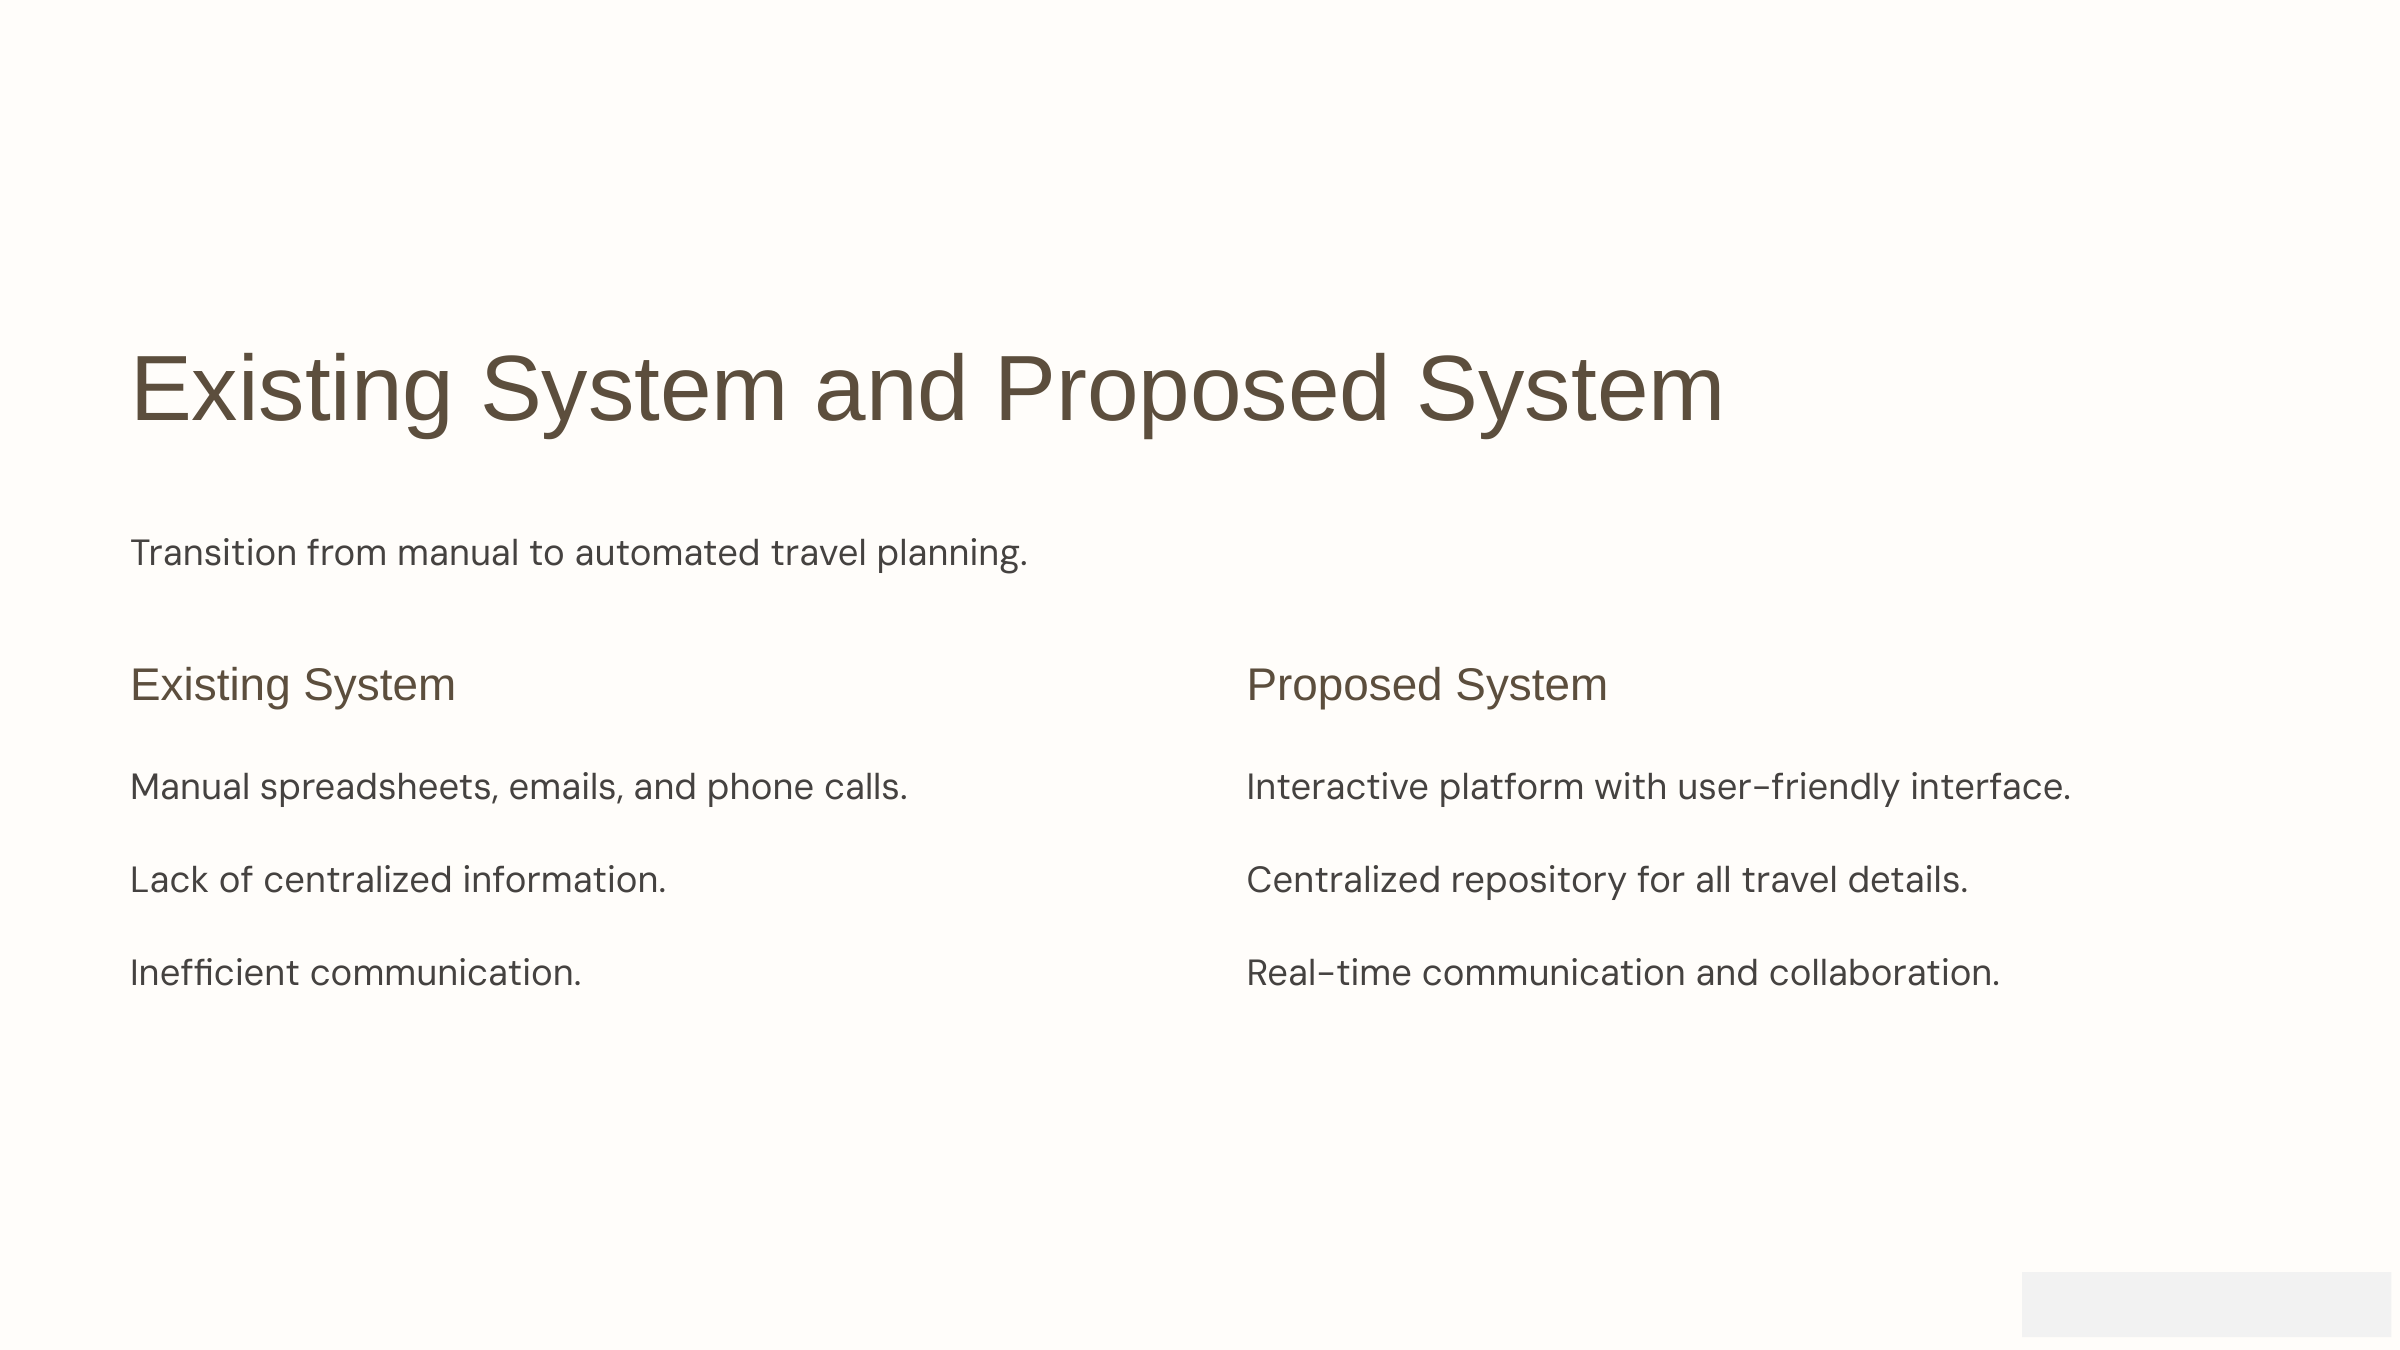

Existing System and Proposed System
Transition from manual to automated travel planning.
Existing System
Proposed System
Manual spreadsheets, emails, and phone calls.
Interactive platform with user-friendly interface.
Lack of centralized information.
Centralized repository for all travel details.
Inefficient communication.
Real-time communication and collaboration.